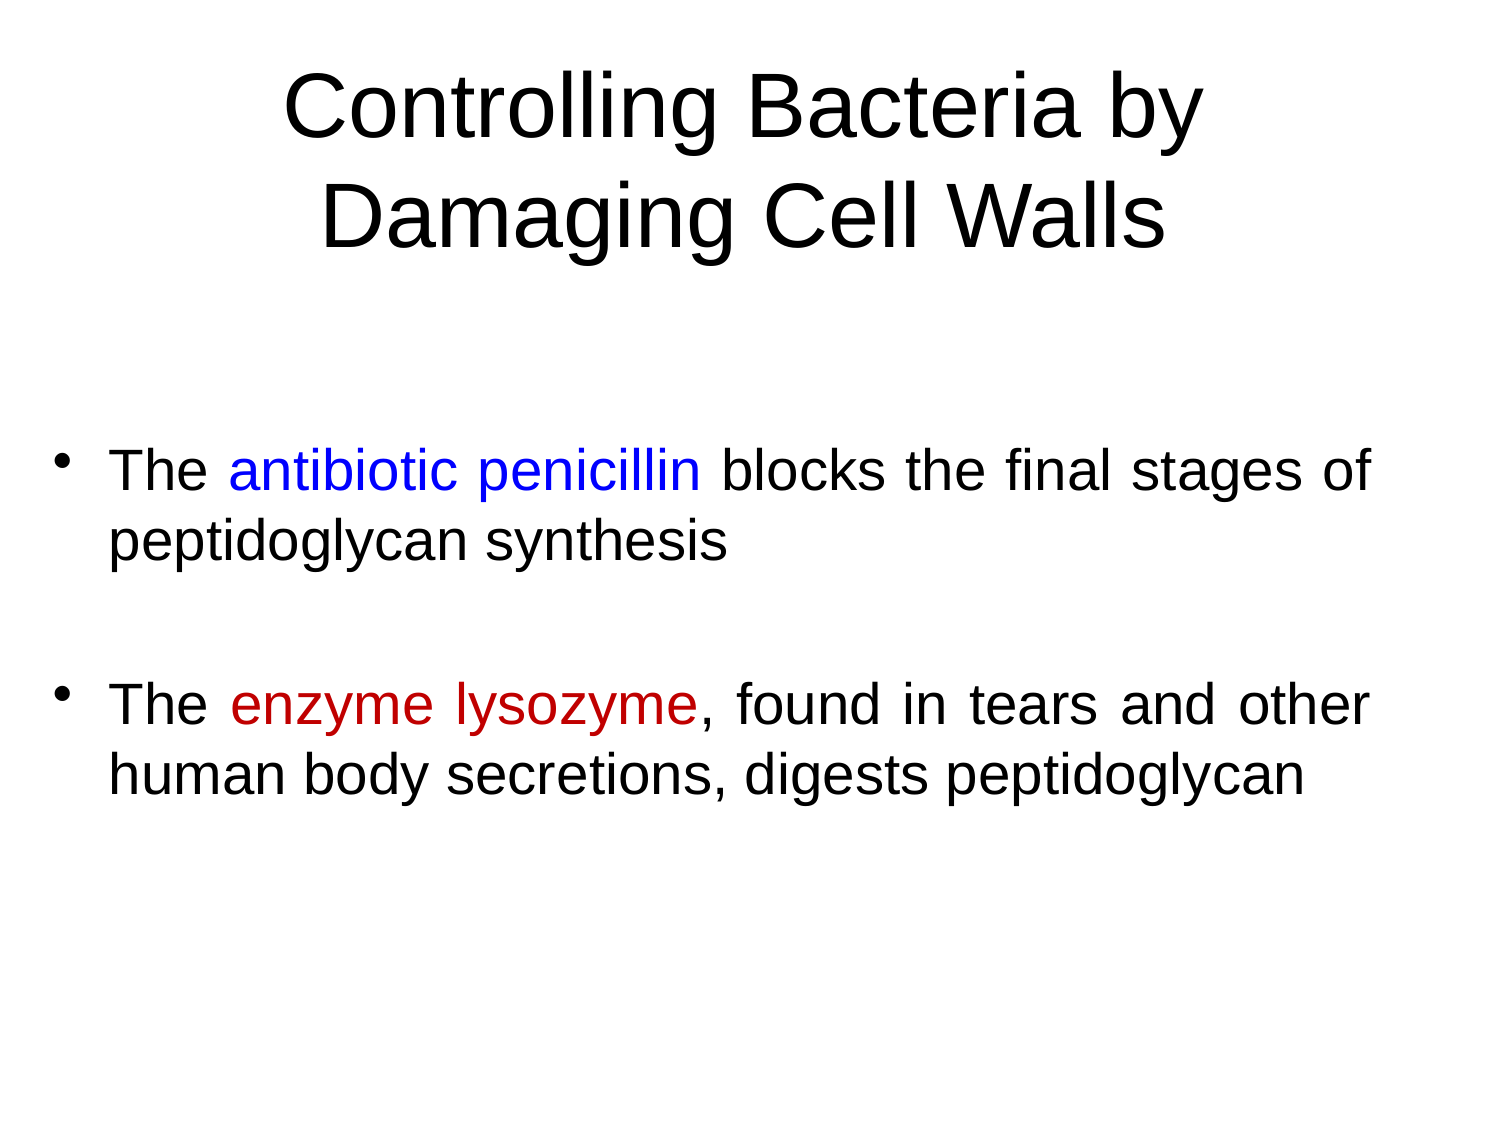

# Controlling Bacteria by Damaging Cell Walls
The antibiotic penicillin blocks the final stages of peptidoglycan synthesis

The enzyme lysozyme, found in tears and other human body secretions, digests peptidoglycan